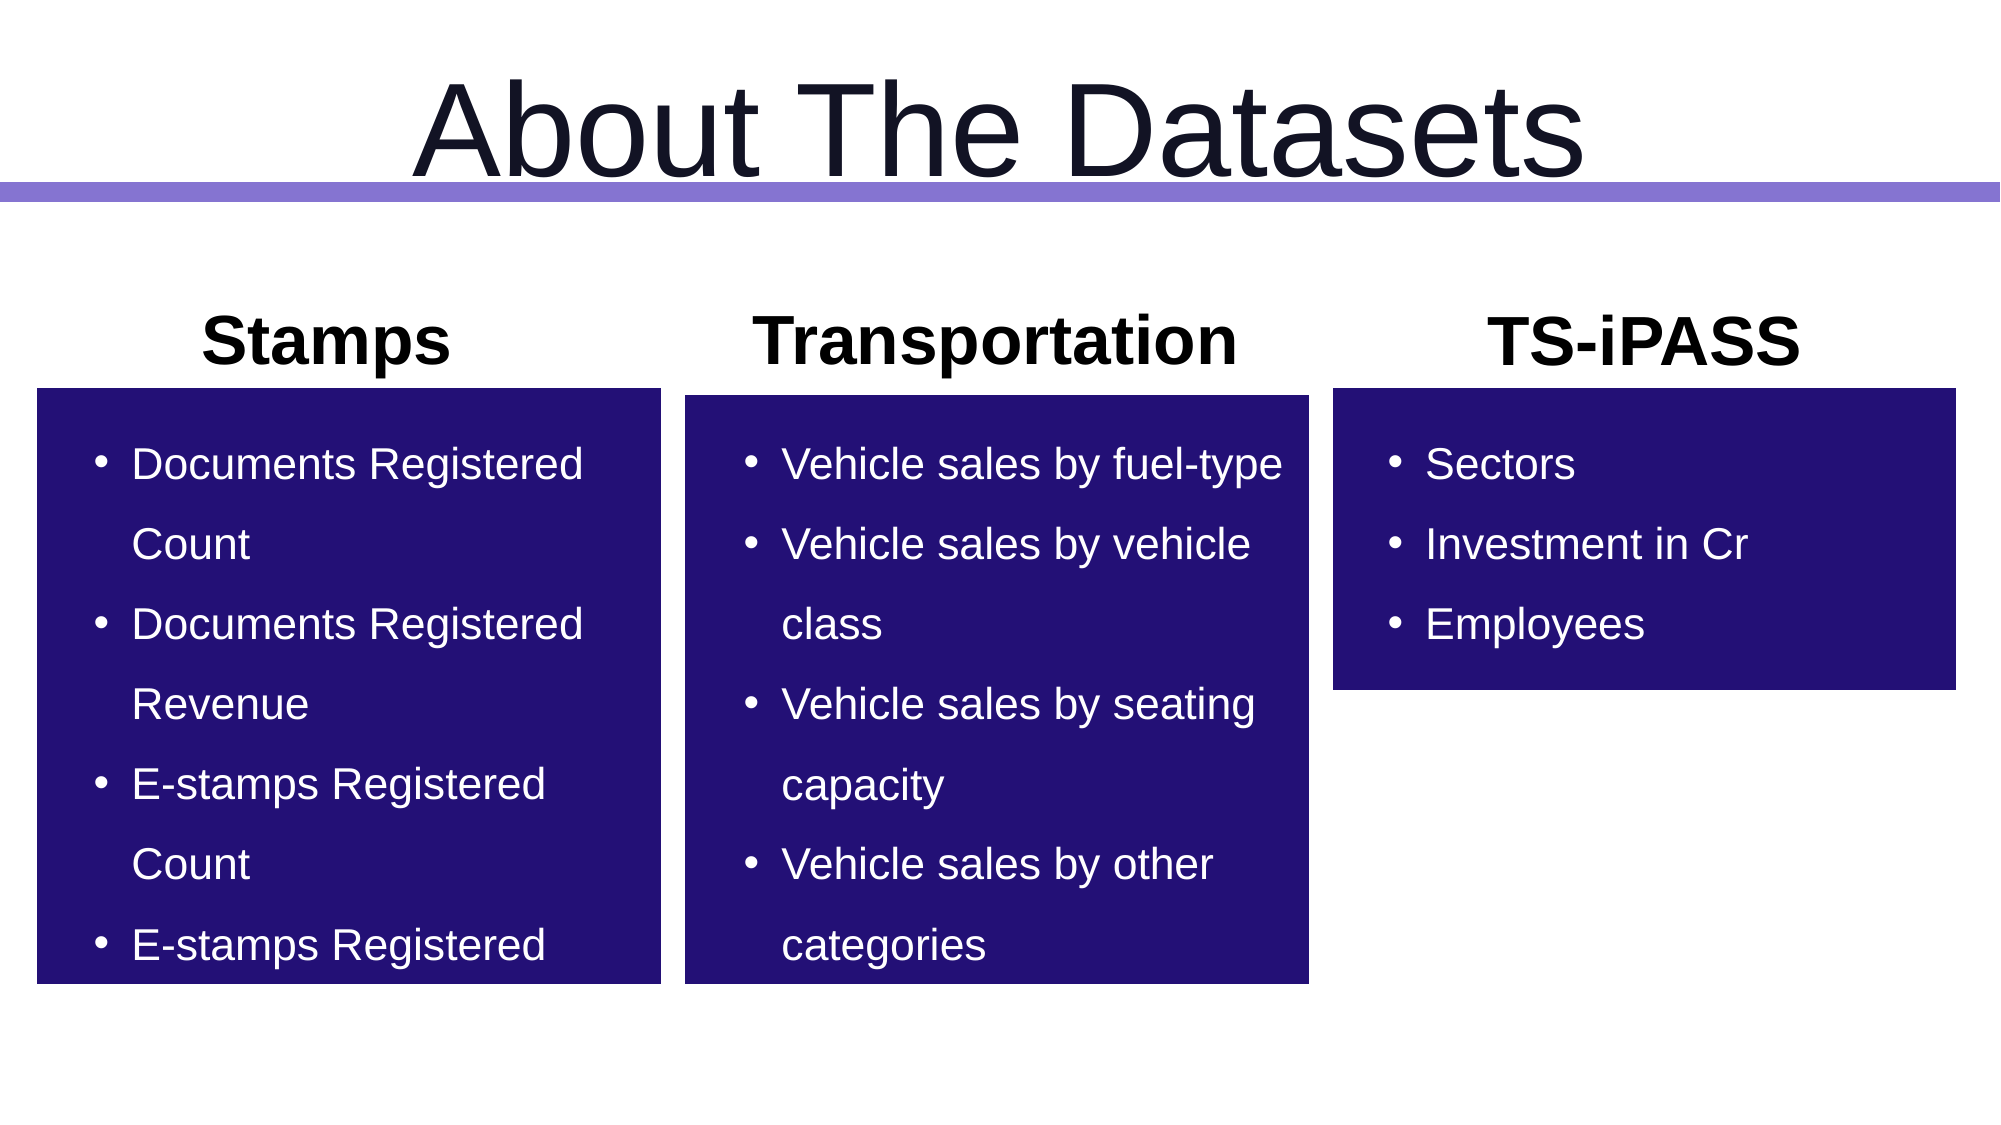

About The Datasets

Stamps
Transportation
TS-iPASS

Documents Registered Count
Documents Registered Revenue
E-stamps Registered Count
E-stamps Registered Revenue
Vehicle sales by fuel-type
Vehicle sales by vehicle class
Vehicle sales by seating capacity
Vehicle sales by other categories
Sectors
Investment in Cr
Employees